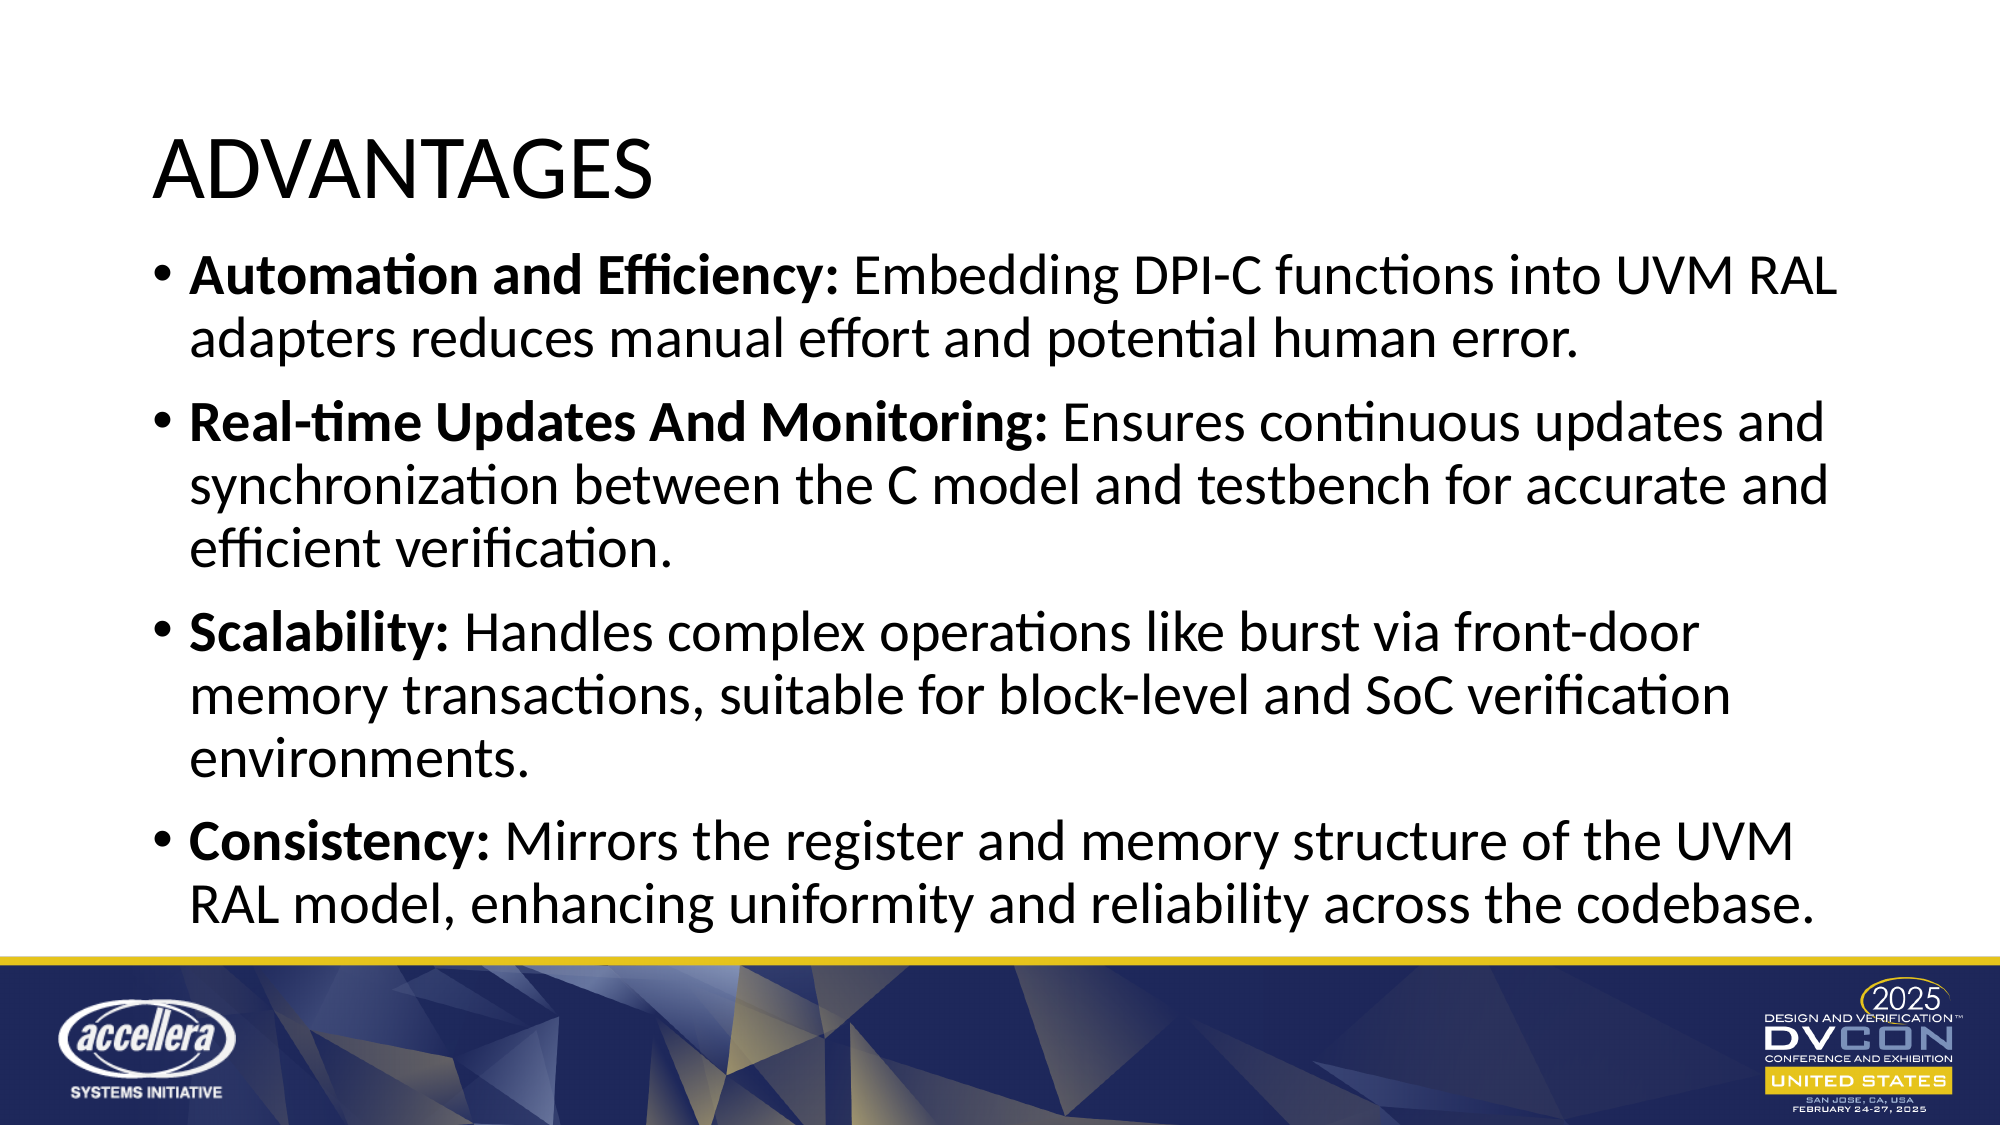

# ADVANTAGES
Automation and Efficiency: Embedding DPI-C functions into UVM RAL adapters reduces manual effort and potential human error.
Real-time Updates And Monitoring: Ensures continuous updates and synchronization between the C model and testbench for accurate and efficient verification.
Scalability: Handles complex operations like burst via front-door memory transactions, suitable for block-level and SoC verification environments.
Consistency: Mirrors the register and memory structure of the UVM RAL model, enhancing uniformity and reliability across the codebase.